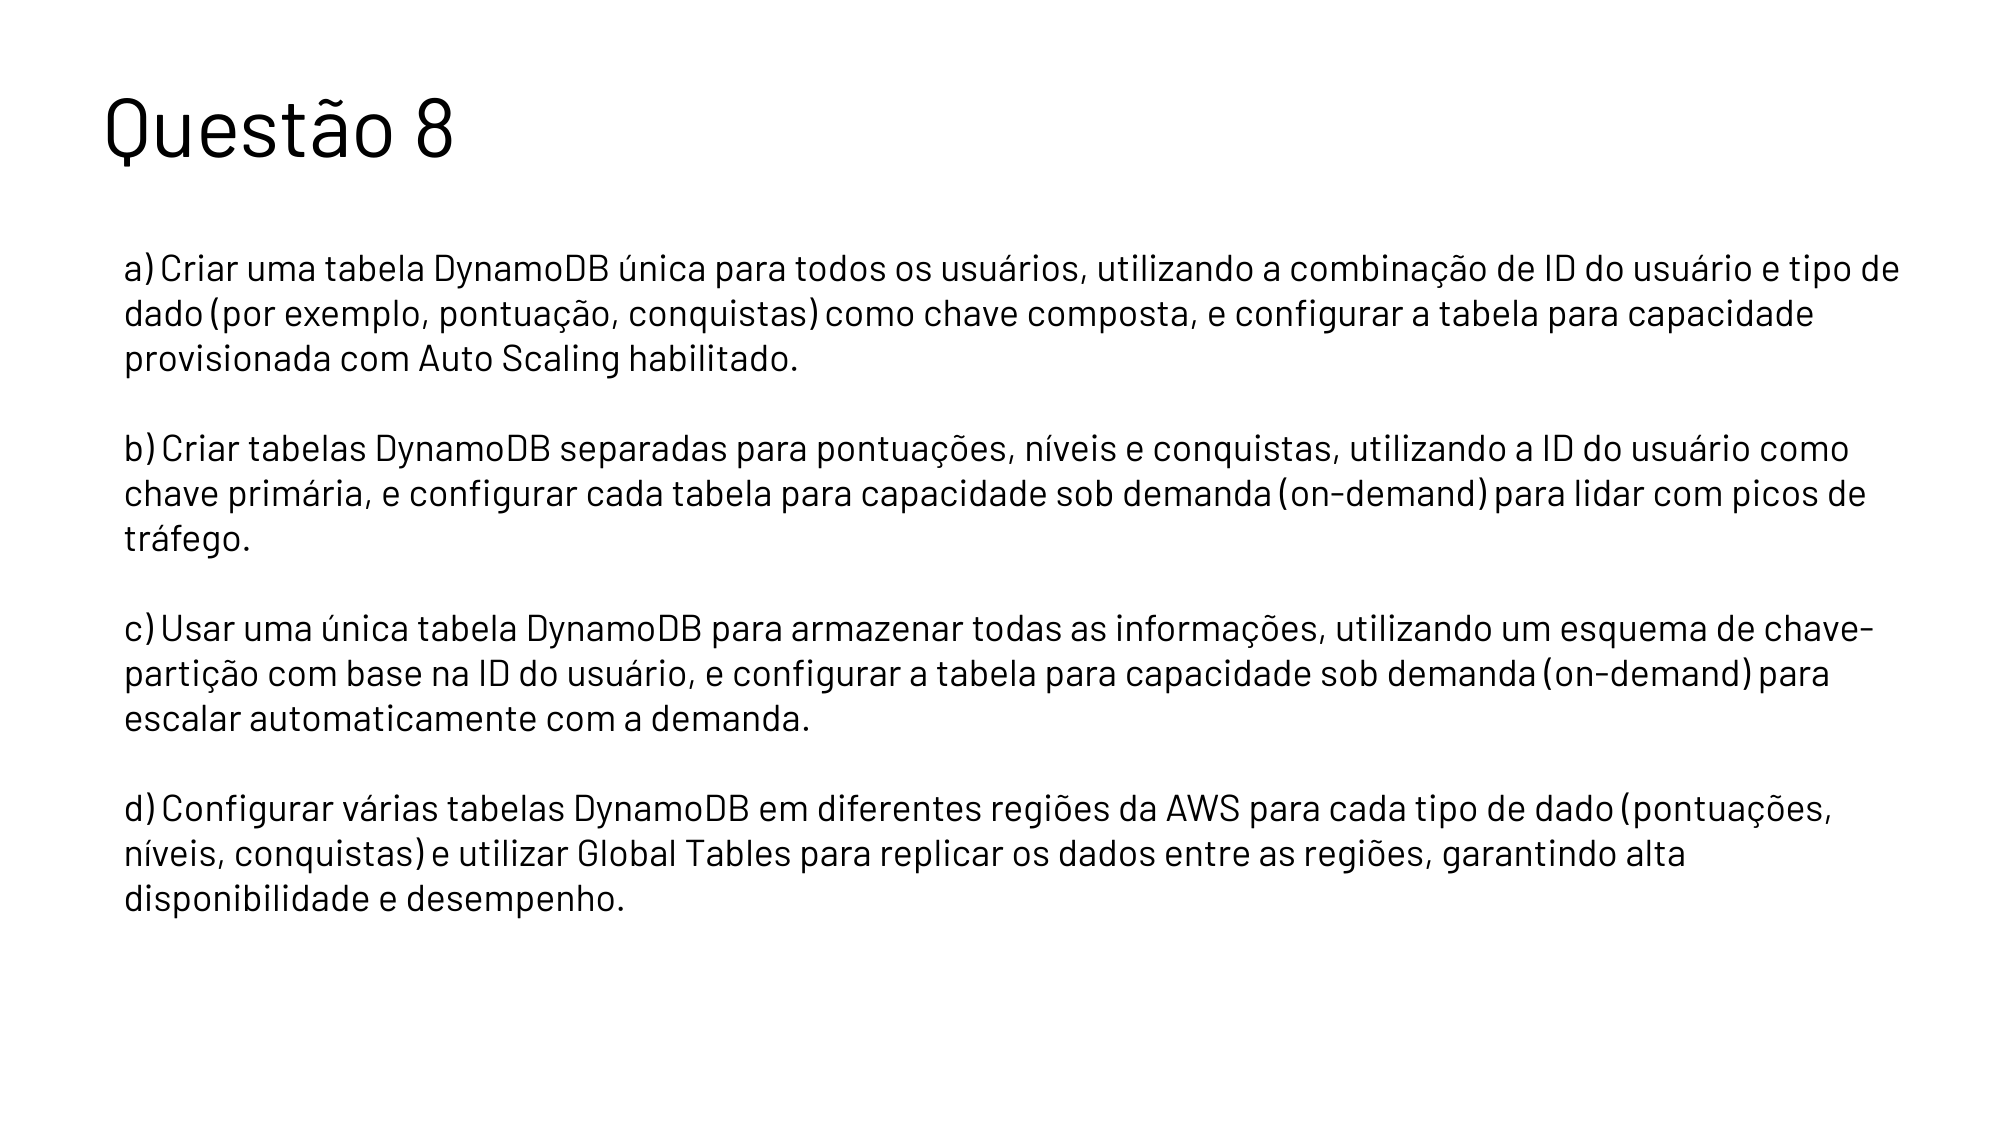

# Questão 8
a) Criar uma tabela DynamoDB única para todos os usuários, utilizando a combinação de ID do usuário e tipo de dado (por exemplo, pontuação, conquistas) como chave composta, e configurar a tabela para capacidade provisionada com Auto Scaling habilitado.

b) Criar tabelas DynamoDB separadas para pontuações, níveis e conquistas, utilizando a ID do usuário como chave primária, e configurar cada tabela para capacidade sob demanda (on-demand) para lidar com picos de tráfego.

c) Usar uma única tabela DynamoDB para armazenar todas as informações, utilizando um esquema de chave-partição com base na ID do usuário, e configurar a tabela para capacidade sob demanda (on-demand) para escalar automaticamente com a demanda.

d) Configurar várias tabelas DynamoDB em diferentes regiões da AWS para cada tipo de dado (pontuações, níveis, conquistas) e utilizar Global Tables para replicar os dados entre as regiões, garantindo alta disponibilidade e desempenho.